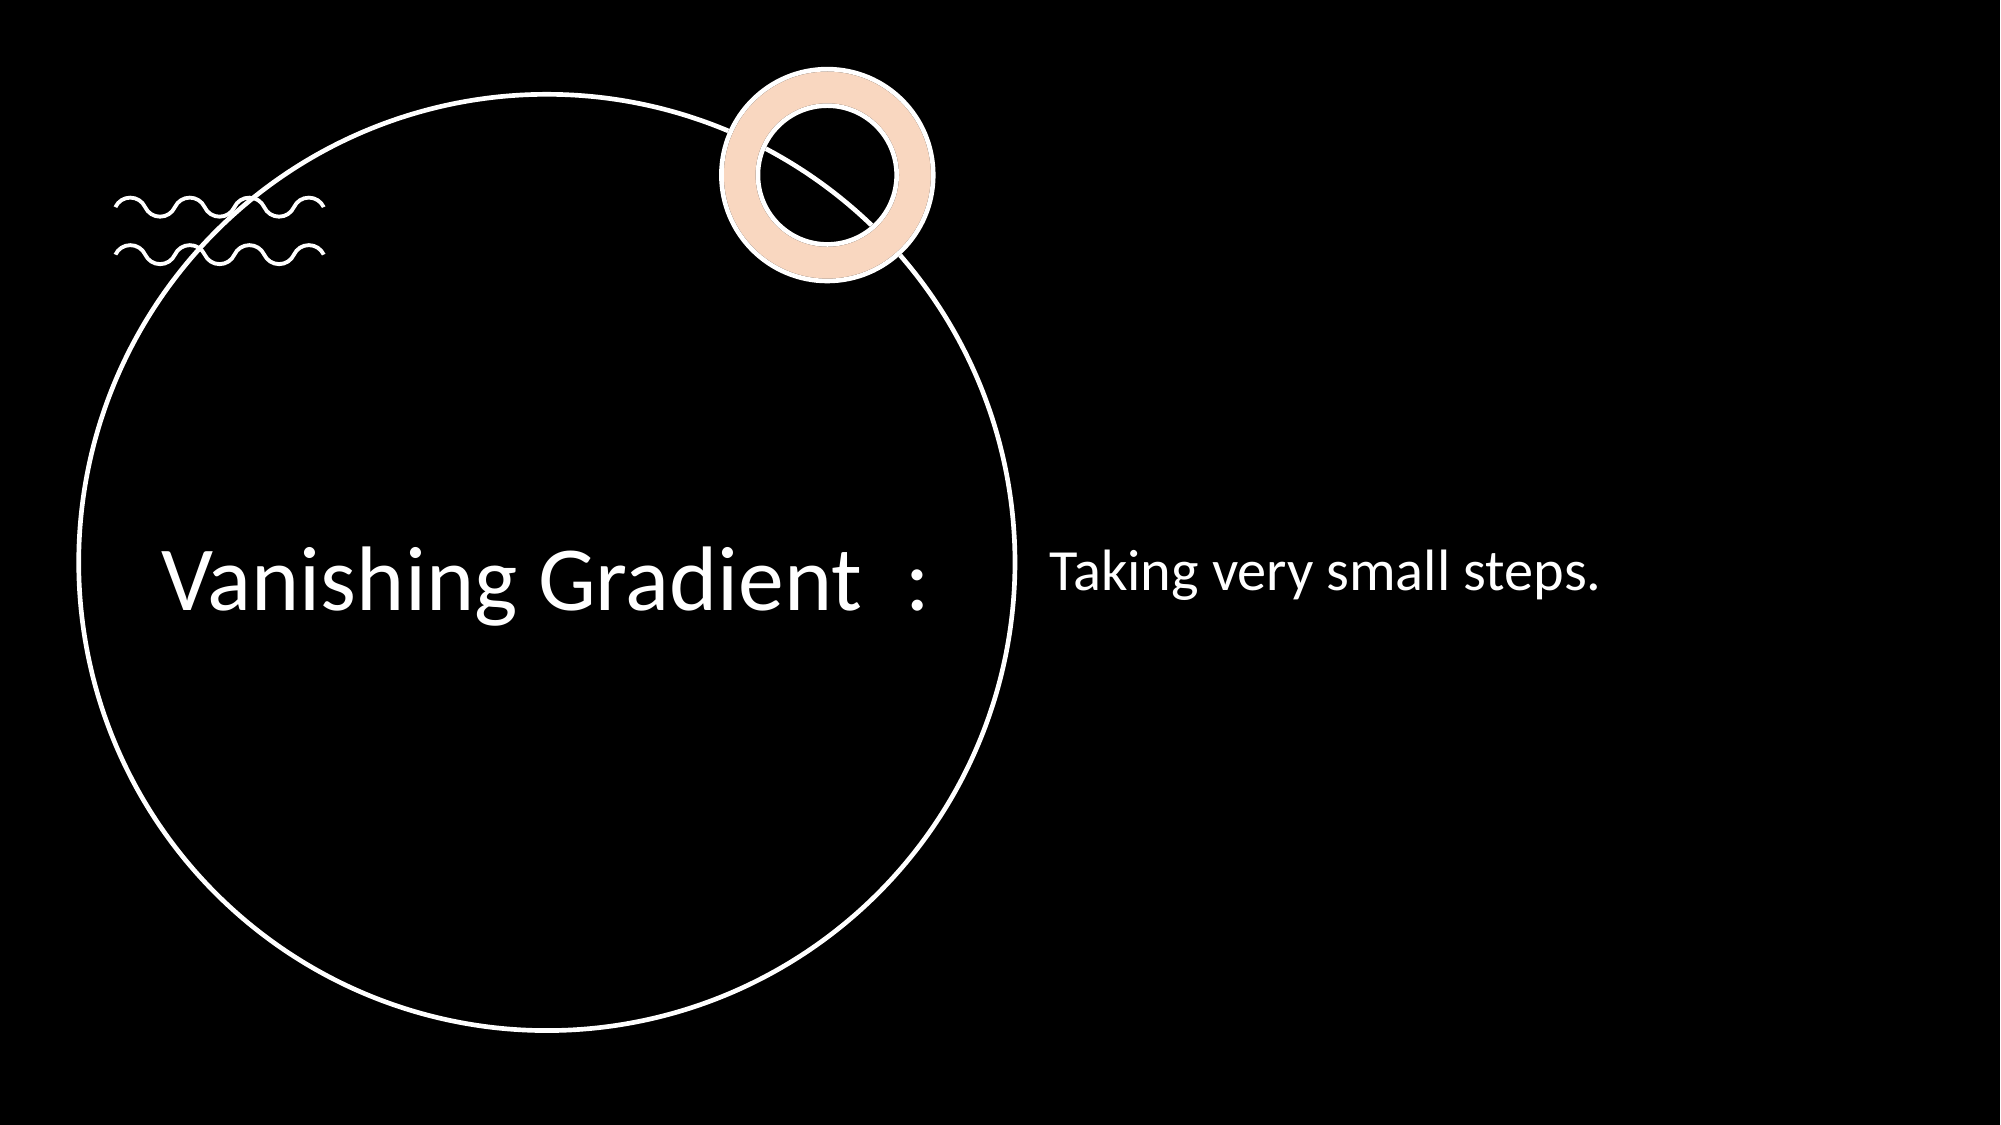

# Vanishing Gradient  :
Taking very small steps.